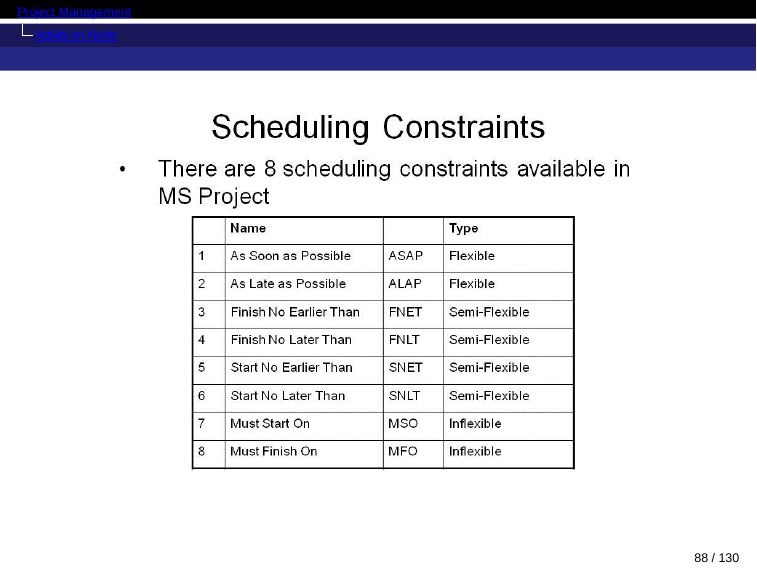

Project Management

Activity on Node

88 / 130